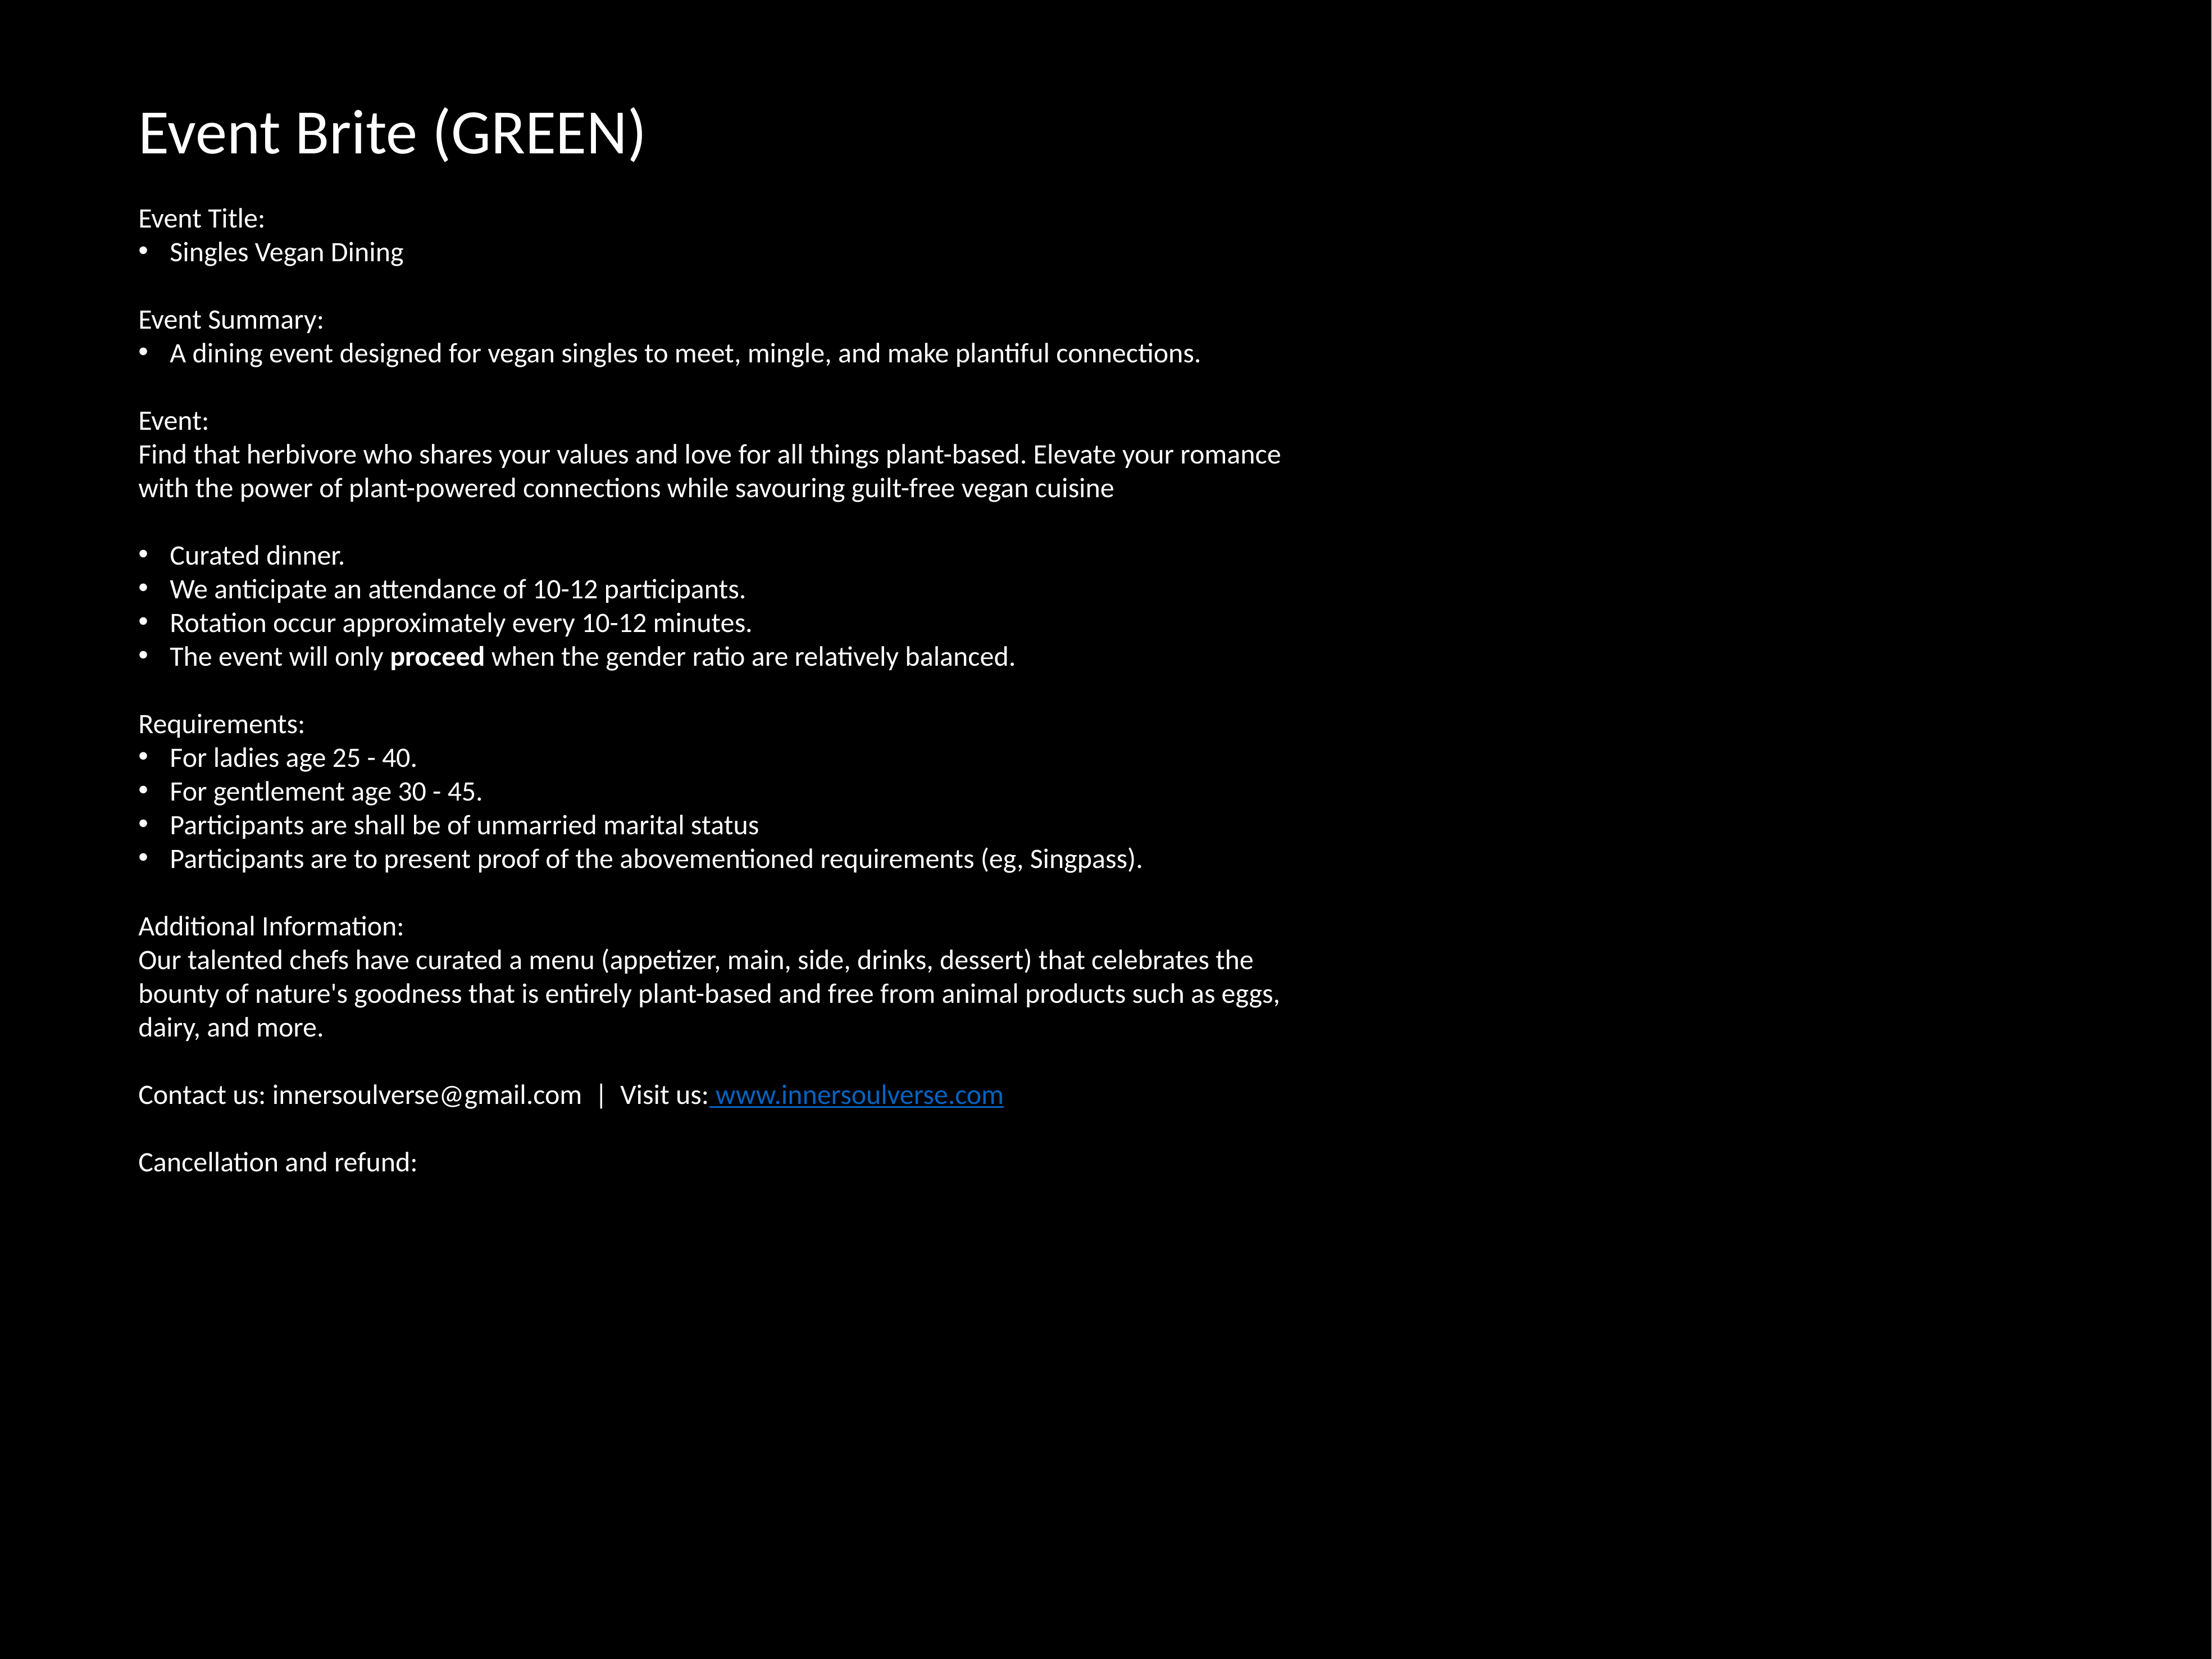

For ladies age 25 - 40.
For gentlemen age 30 - 45.
For ladies age 25 - 40.
For gentlemen age 30 - 45.
Event Brite (GREEN)

Event Title:
Singles Vegan Dining

Event Summary:
A dining event designed for vegan singles to meet, mingle, and make plantiful connections.

Event:
Find that herbivore who shares your values and love for all things plant-based. Elevate your romance with the power of plant-powered connections while savouring guilt-free vegan cuisine

Curated dinner.
We anticipate an attendance of 10-12 participants.
Rotation occur approximately every 10-12 minutes.
The event will only proceed when the gender ratio are relatively balanced.

Requirements:
For ladies age 25 - 40.
For gentlement age 30 - 45.
Participants are shall be of unmarried marital status
Participants are to present proof of the abovementioned requirements (eg, Singpass).

Additional Information:
Our talented chefs have curated a menu (appetizer, main, side, drinks, dessert) that celebrates the bounty of nature's goodness that is entirely plant-based and free from animal products such as eggs, dairy, and more.

Contact us: i﻿nnersoulverse@gmail.com  |  Visit us: www.innersoulverse.com

Cancellation and refund: